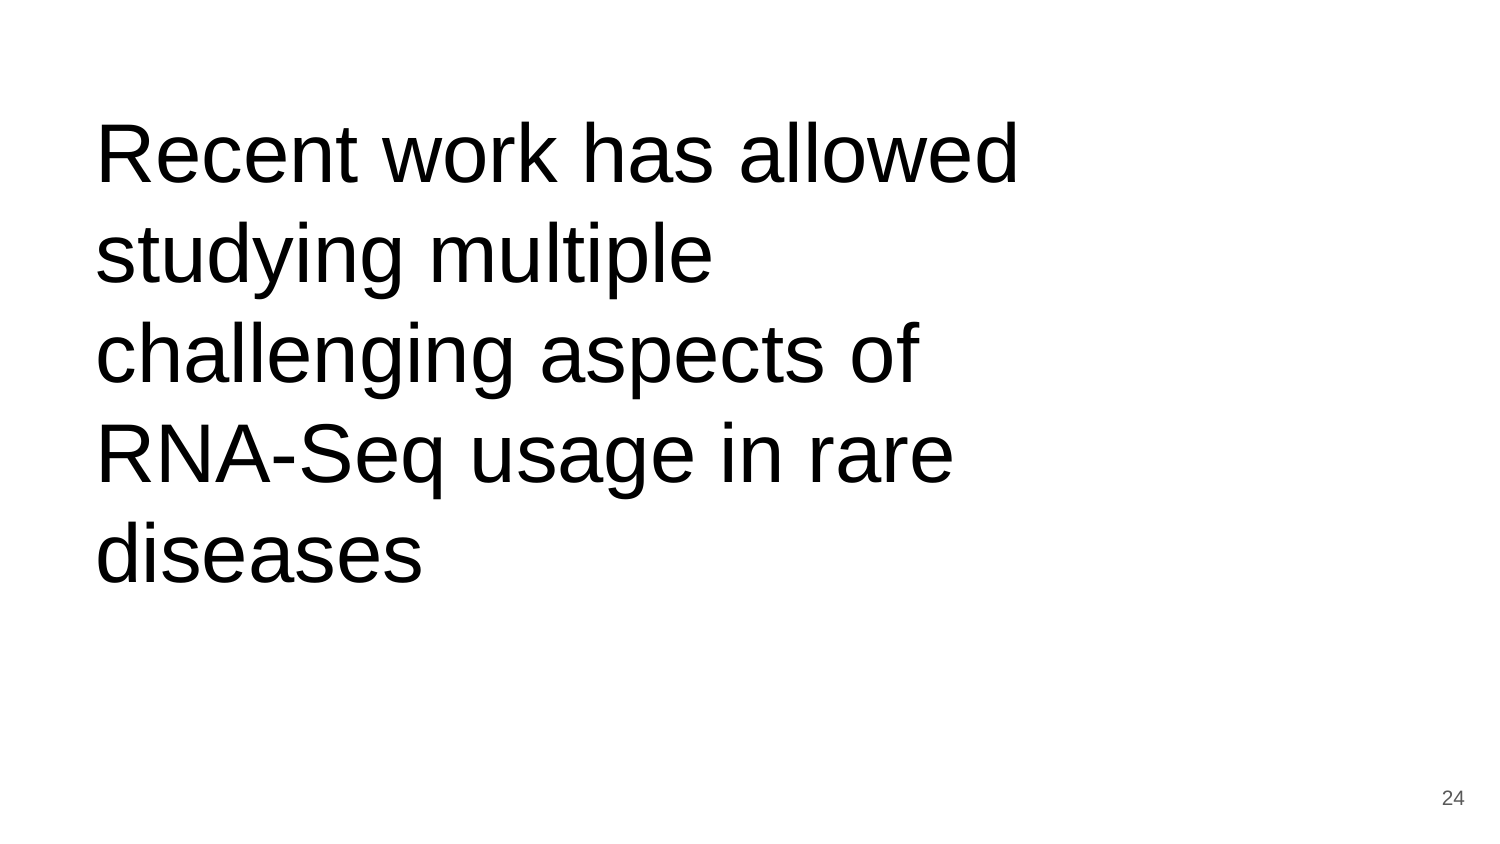

# Recent work has allowed studying multiple challenging aspects of RNA-Seq usage in rare diseases

24